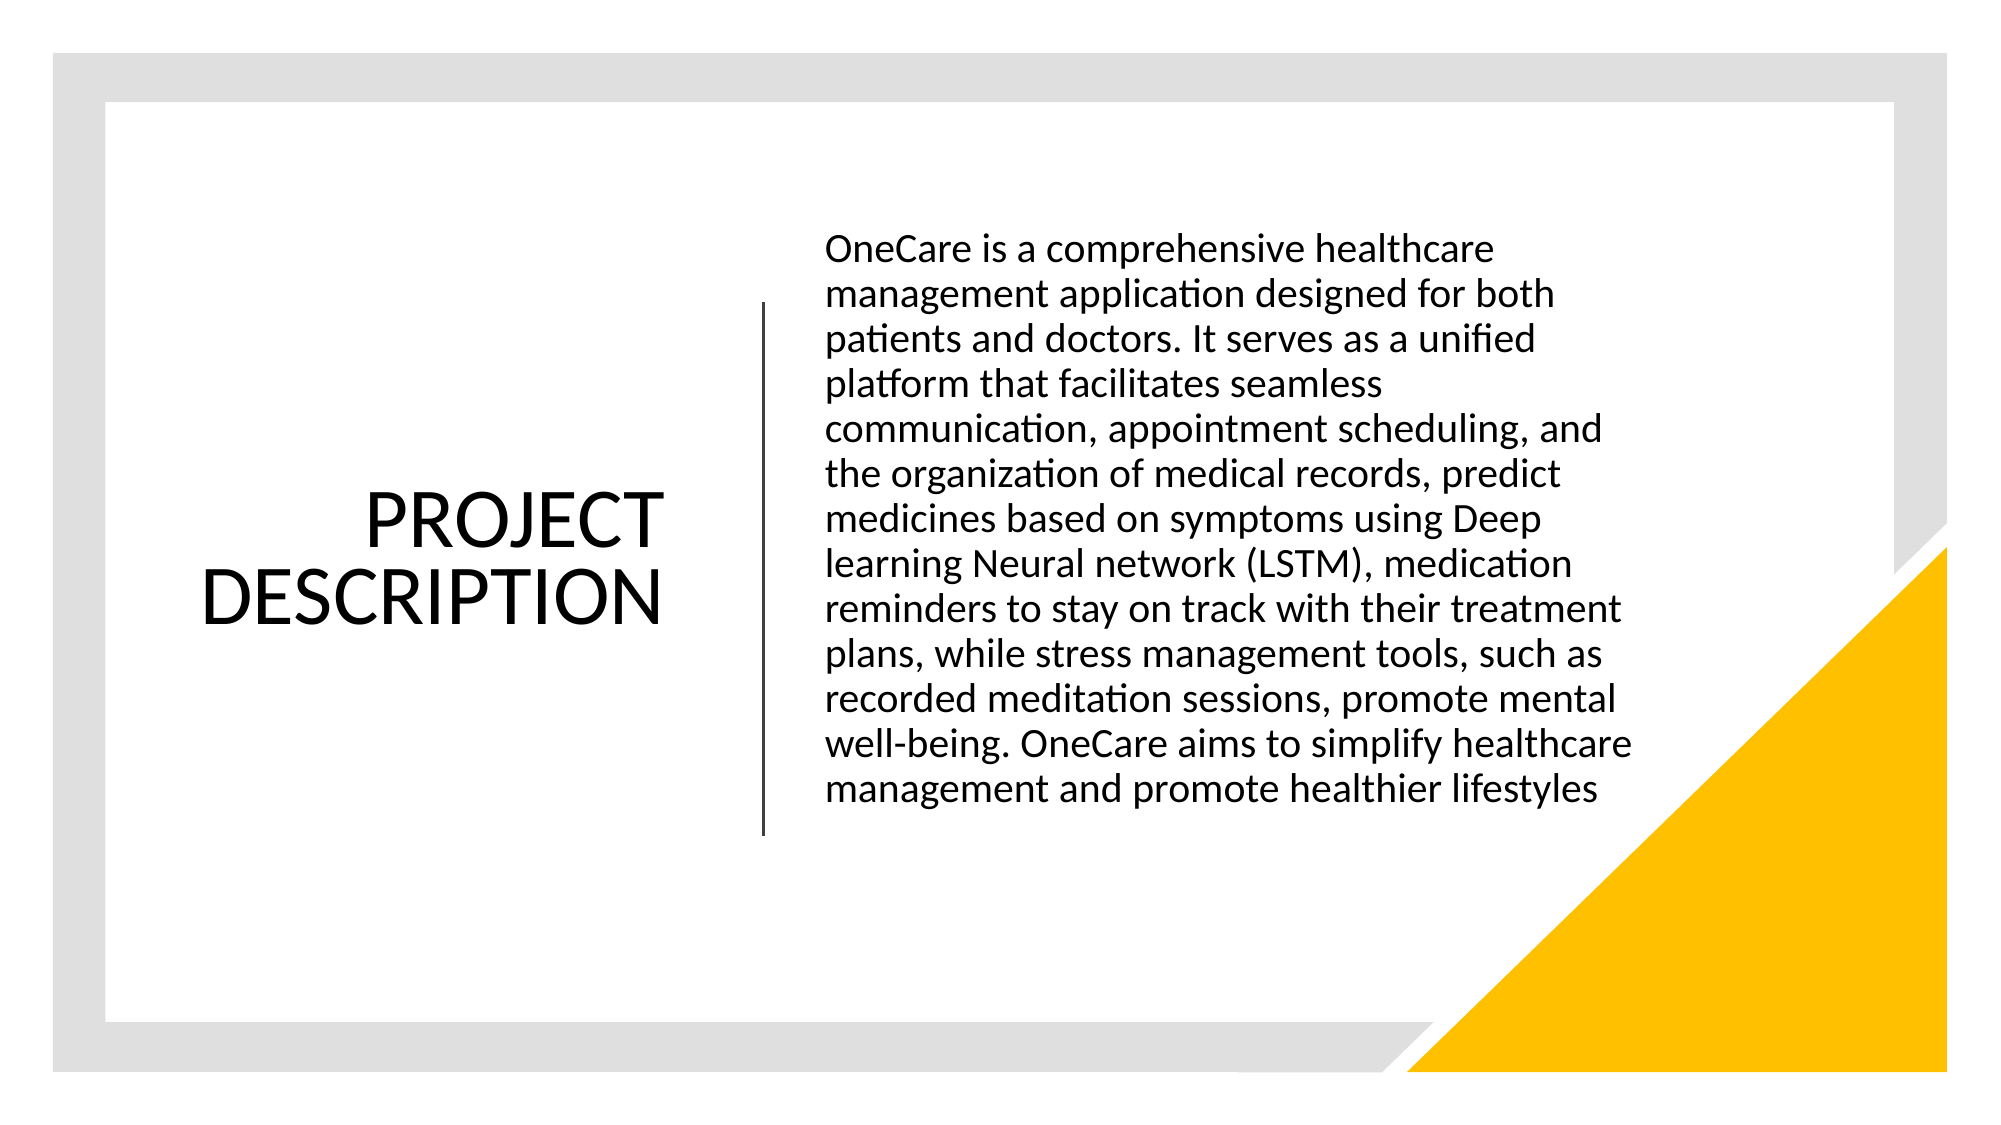

OneCare is a comprehensive healthcare management application designed for both patients and doctors. It serves as a unified platform that facilitates seamless communication, appointment scheduling, and the organization of medical records, predict medicines based on symptoms using Deep learning Neural network (LSTM), medication reminders to stay on track with their treatment plans, while stress management tools, such as recorded meditation sessions, promote mental well-being. OneCare aims to simplify healthcare management and promote healthier lifestyles
# PROJECT DESCRIPTION